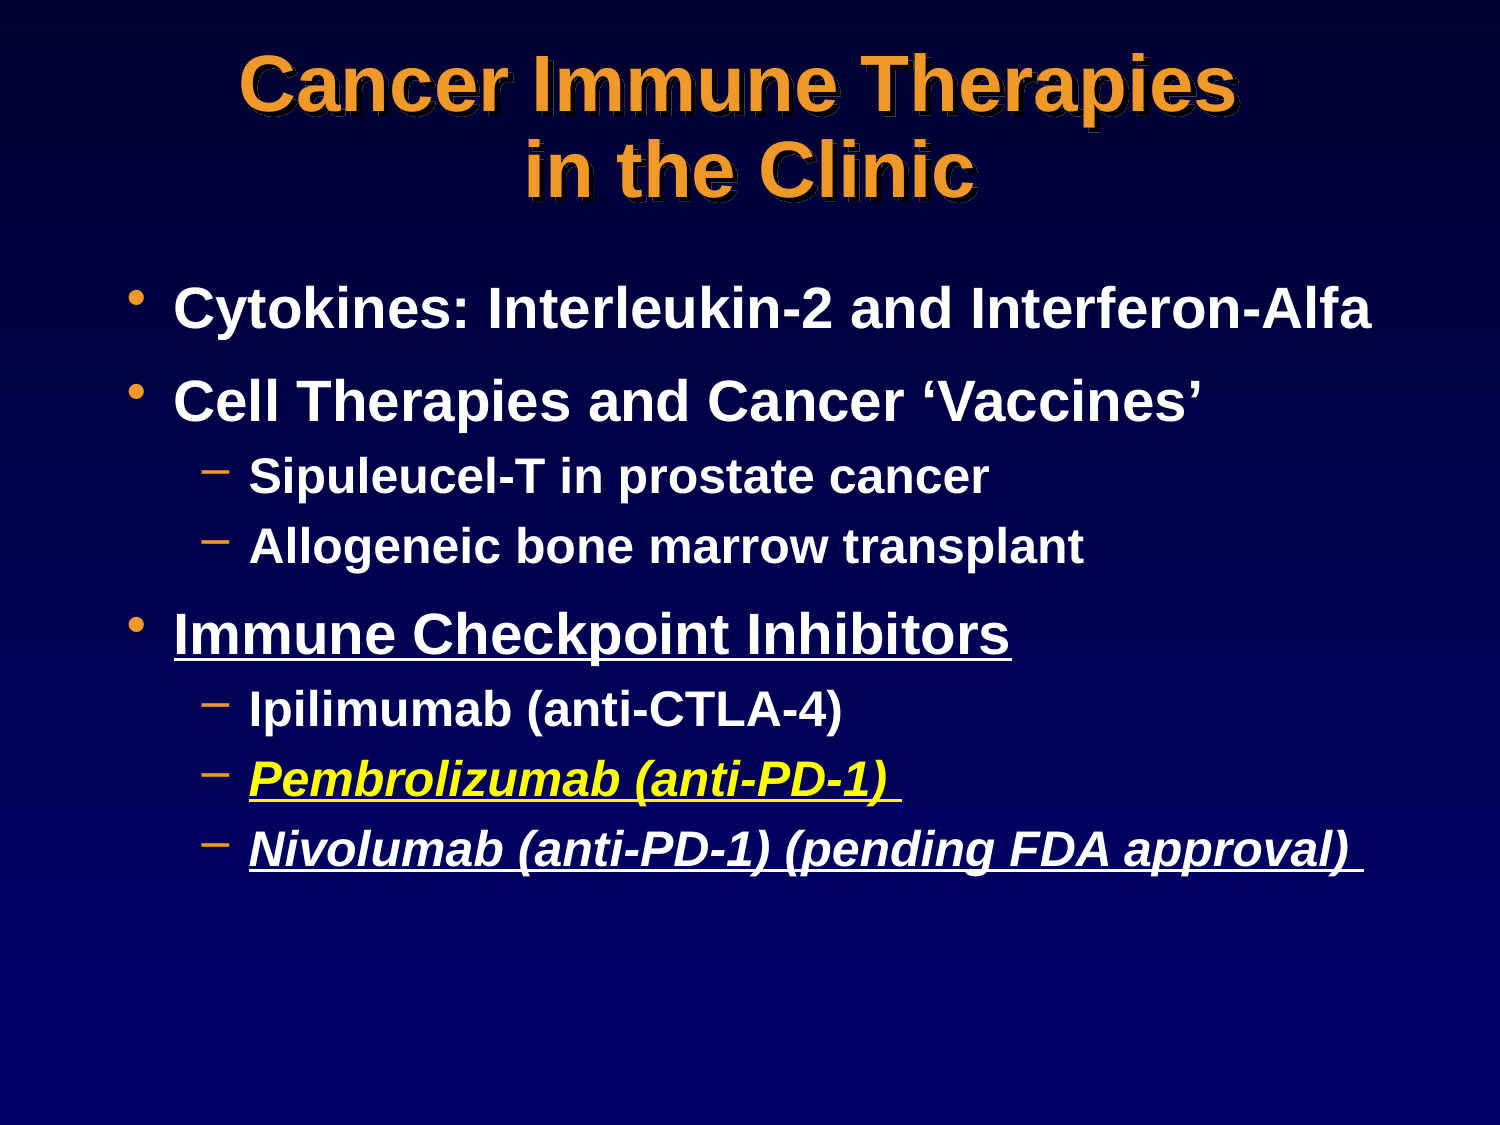

# Cancer Immune Therapies in the Clinic
Cytokines: Interleukin-2 and Interferon-Alfa
Cell Therapies and Cancer ‘Vaccines’
Sipuleucel-T in prostate cancer
Allogeneic bone marrow transplant
Immune Checkpoint Inhibitors
Ipilimumab (anti-CTLA-4)
Pembrolizumab (anti-PD-1)
Nivolumab (anti-PD-1) (pending FDA approval)